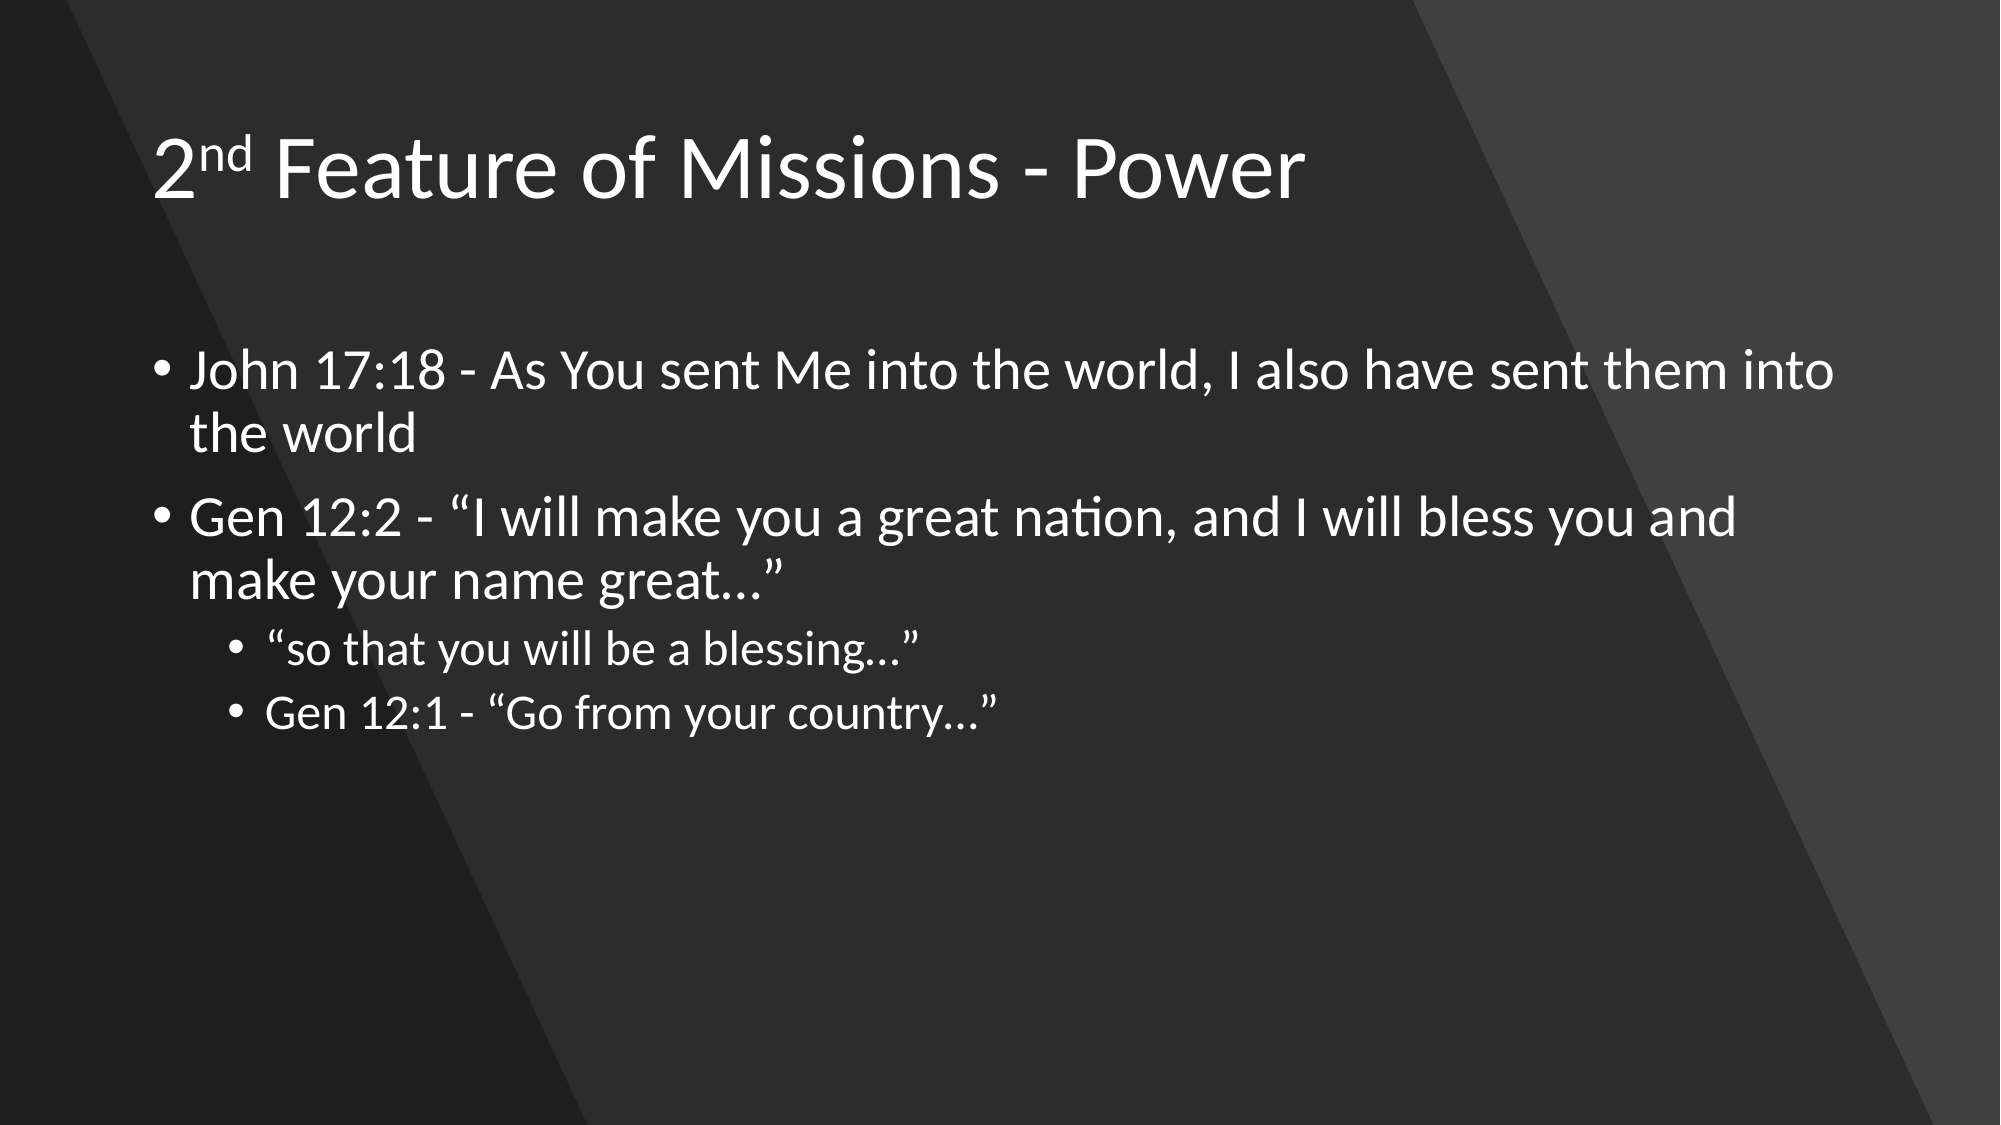

# 2nd Feature of Missions - Power
John 17:18 - As You sent Me into the world, I also have sent them into the world
Gen 12:2 - “I will make you a great nation, and I will bless you and make your name great…”
“so that you will be a blessing…”
Gen 12:1 - “Go from your country…”